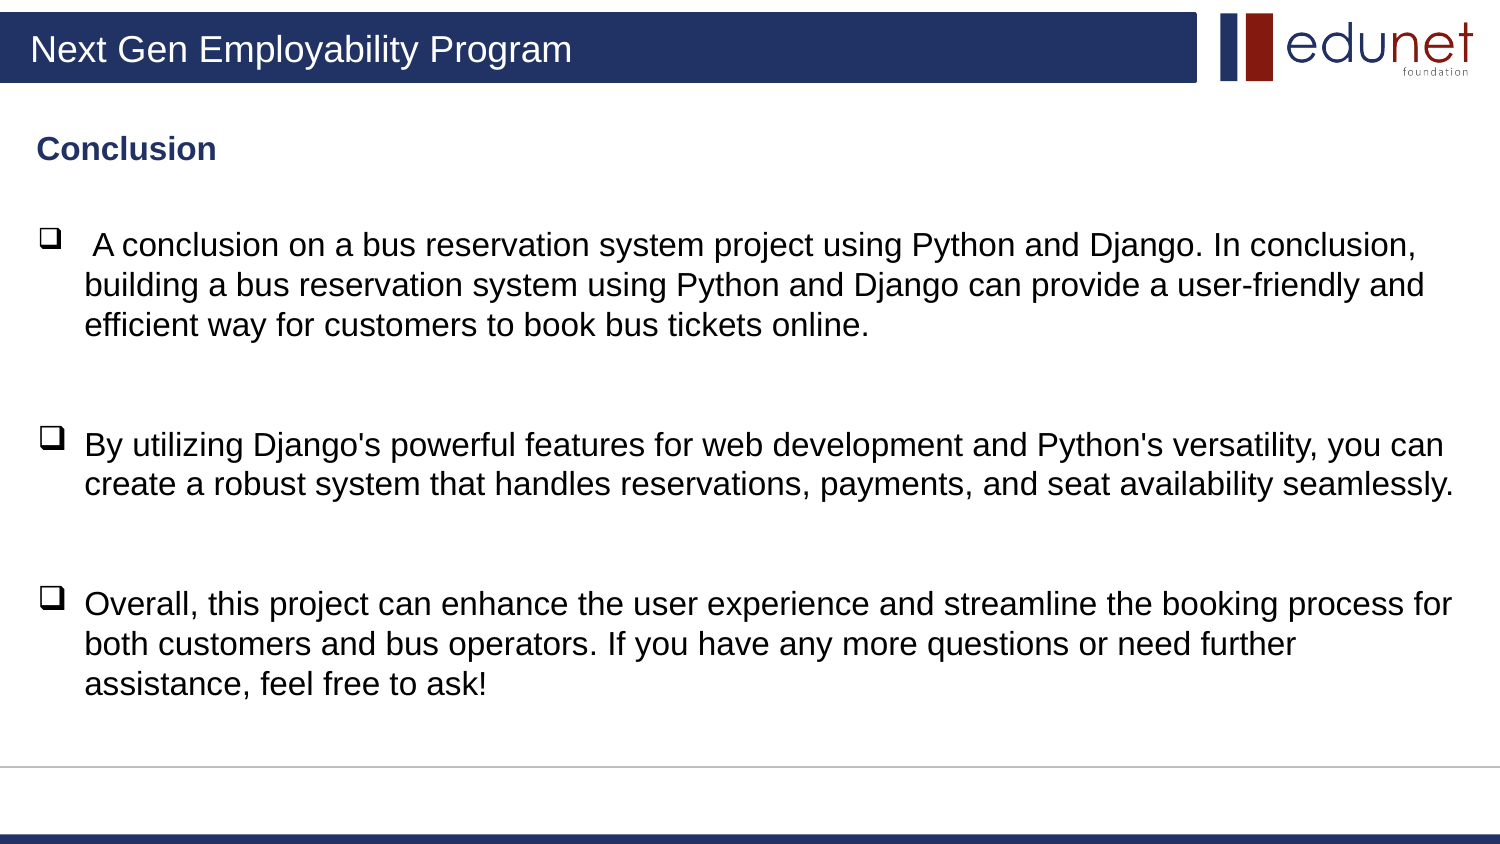

Conclusion
 A conclusion on a bus reservation system project using Python and Django. In conclusion, building a bus reservation system using Python and Django can provide a user-friendly and efficient way for customers to book bus tickets online.

By utilizing Django's powerful features for web development and Python's versatility, you can create a robust system that handles reservations, payments, and seat availability seamlessly.

Overall, this project can enhance the user experience and streamline the booking process for both customers and bus operators. If you have any more questions or need further assistance, feel free to ask!